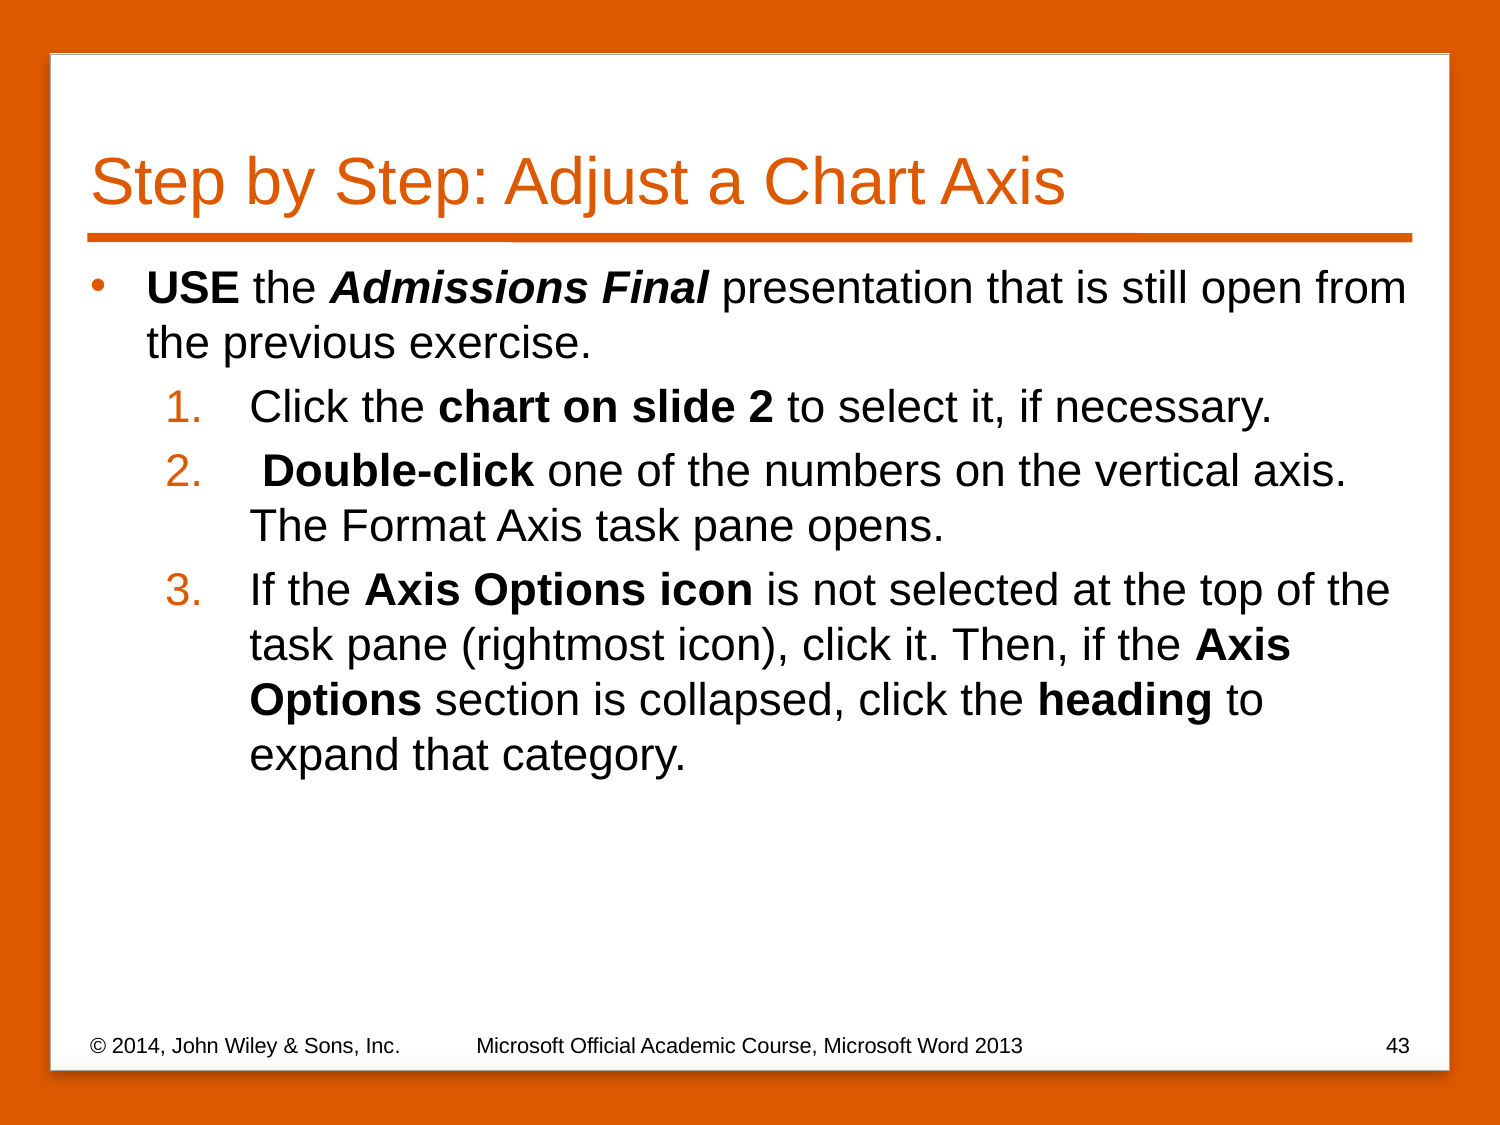

# Step by Step: Adjust a Chart Axis
USE the Admissions Final presentation that is still open from the previous exercise.
Click the chart on slide 2 to select it, if necessary.
 Double-click one of the numbers on the vertical axis. The Format Axis task pane opens.
If the Axis Options icon is not selected at the top of the task pane (rightmost icon), click it. Then, if the Axis Options section is collapsed, click the heading to expand that category.
© 2014, John Wiley & Sons, Inc.
Microsoft Official Academic Course, Microsoft Word 2013
43